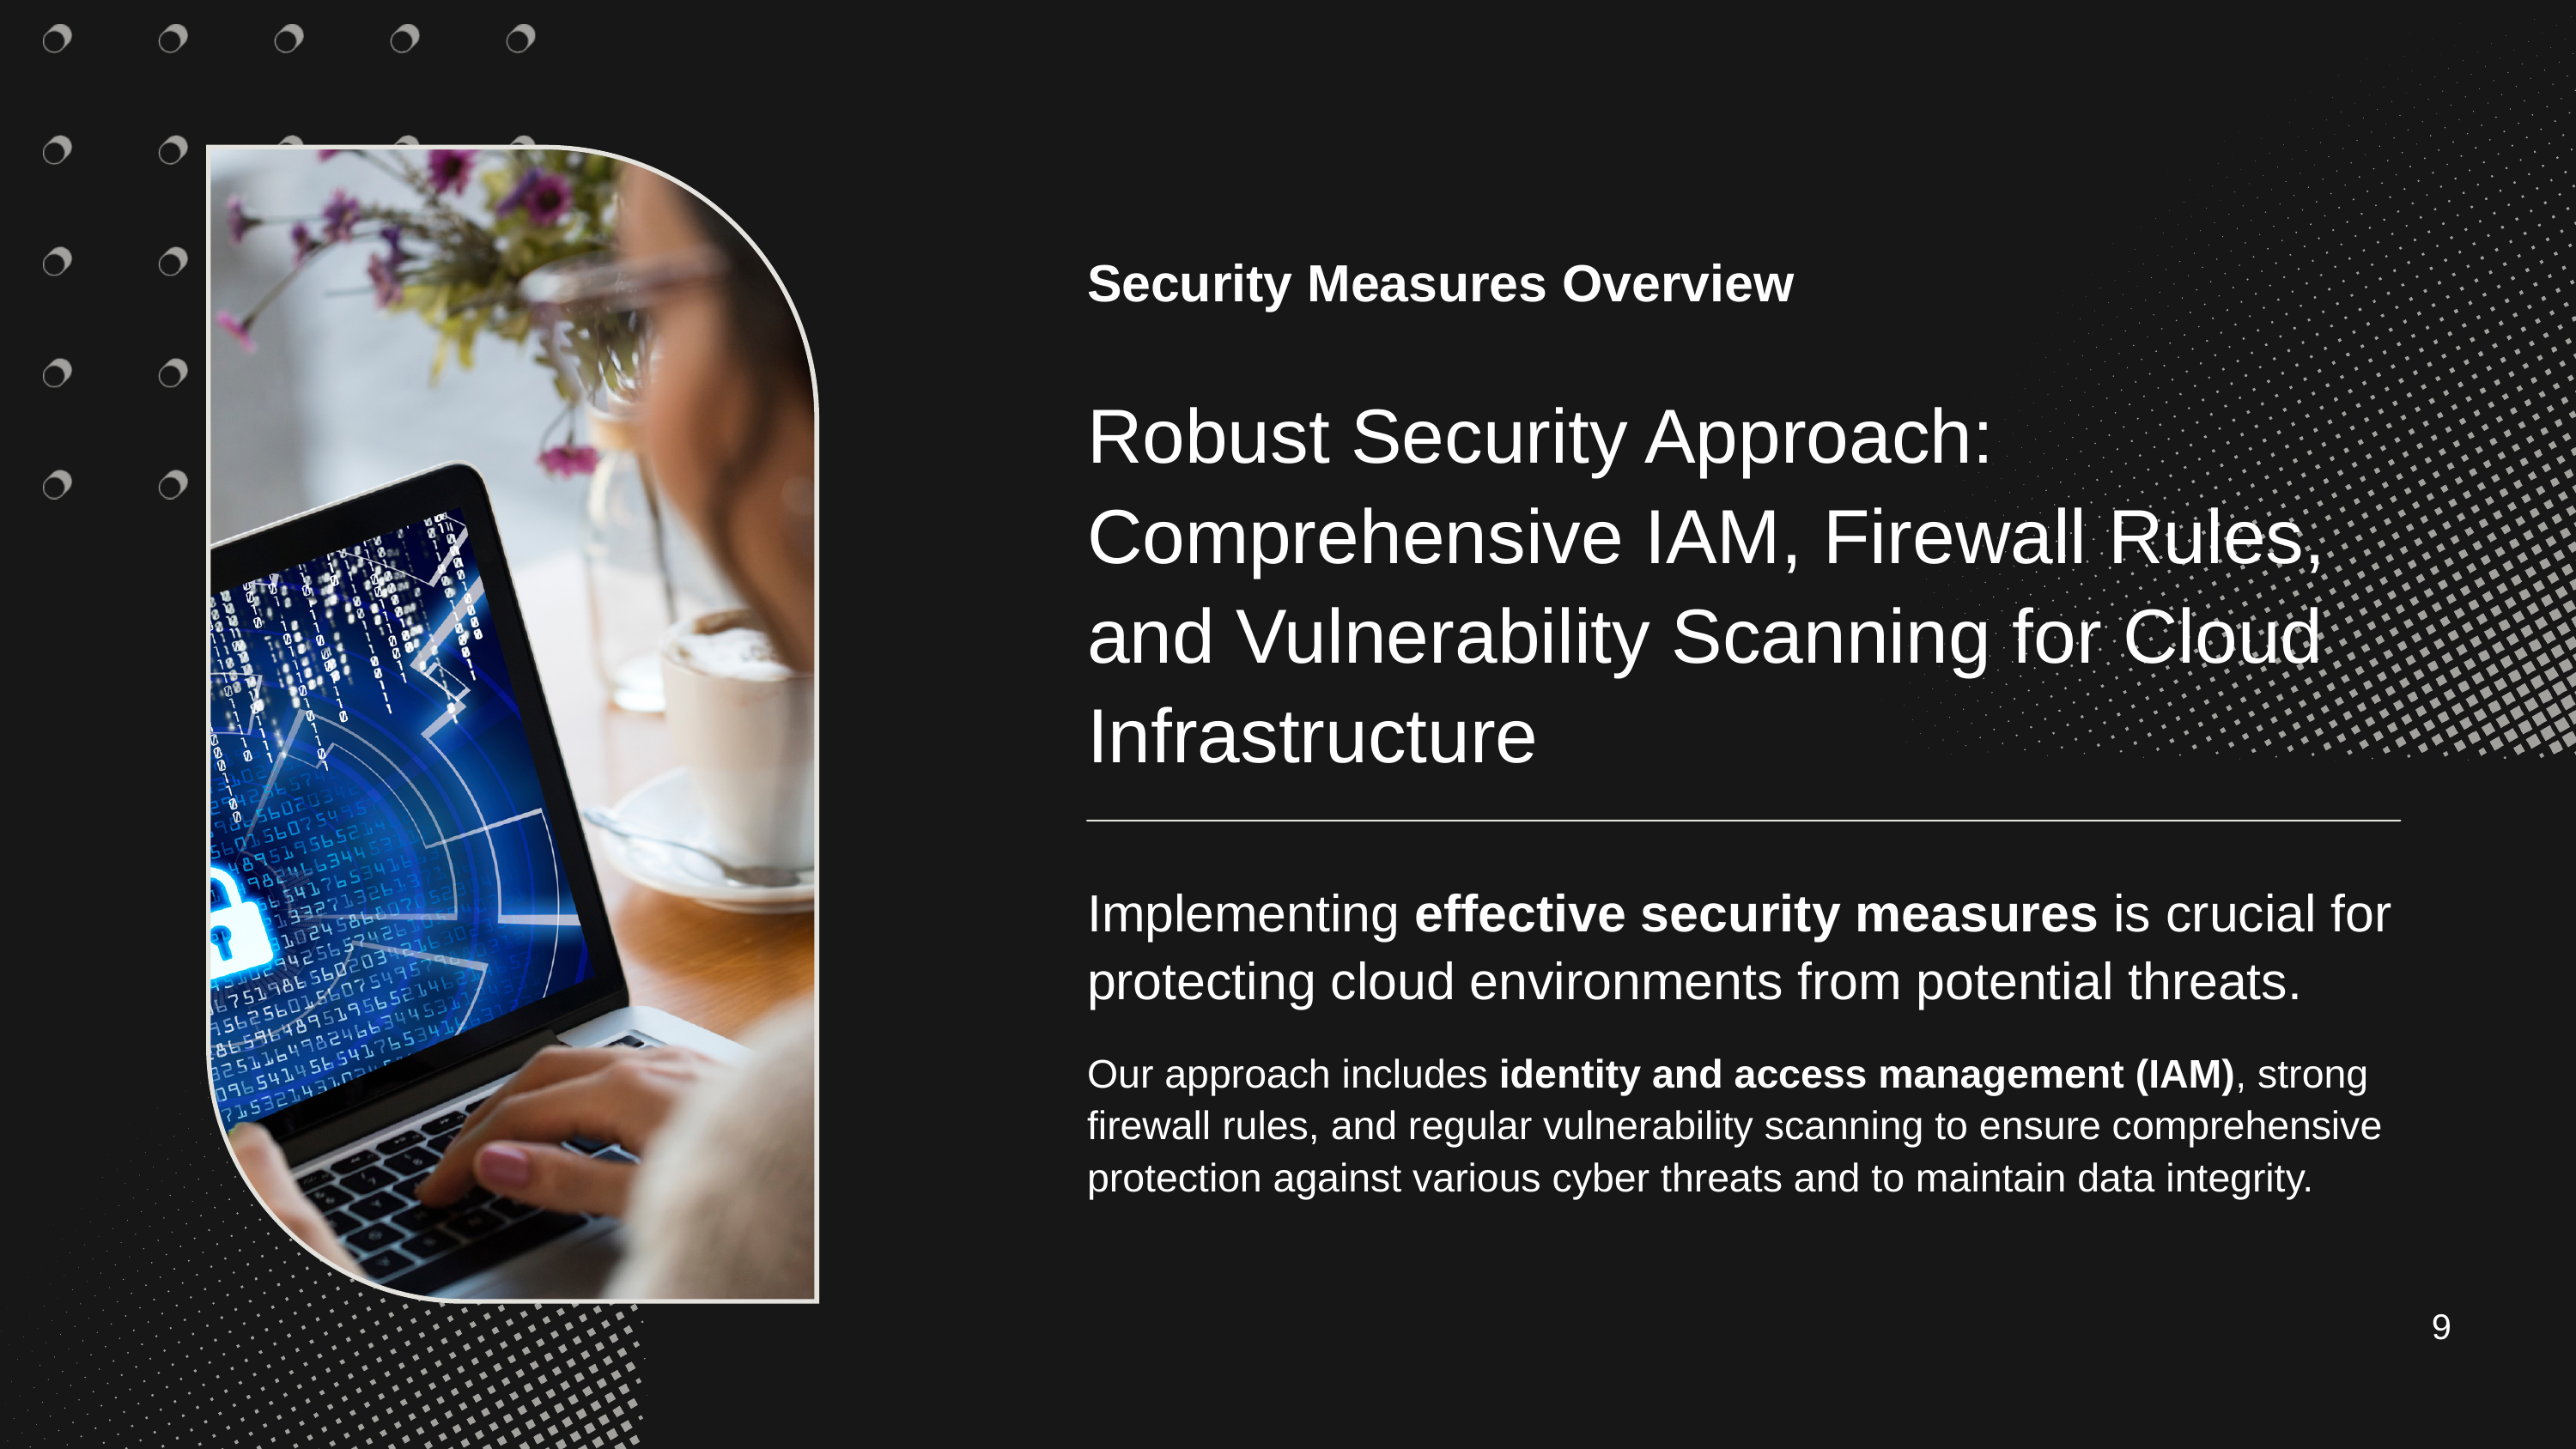

Security Measures Overview
Robust Security Approach: Comprehensive IAM, Firewall Rules, and Vulnerability Scanning for Cloud Infrastructure

Implementing effective security measures is crucial for protecting cloud environments from potential threats.
Our approach includes identity and access management (IAM), strong firewall rules, and regular vulnerability scanning to ensure comprehensive protection against various cyber threats and to maintain data integrity.

9